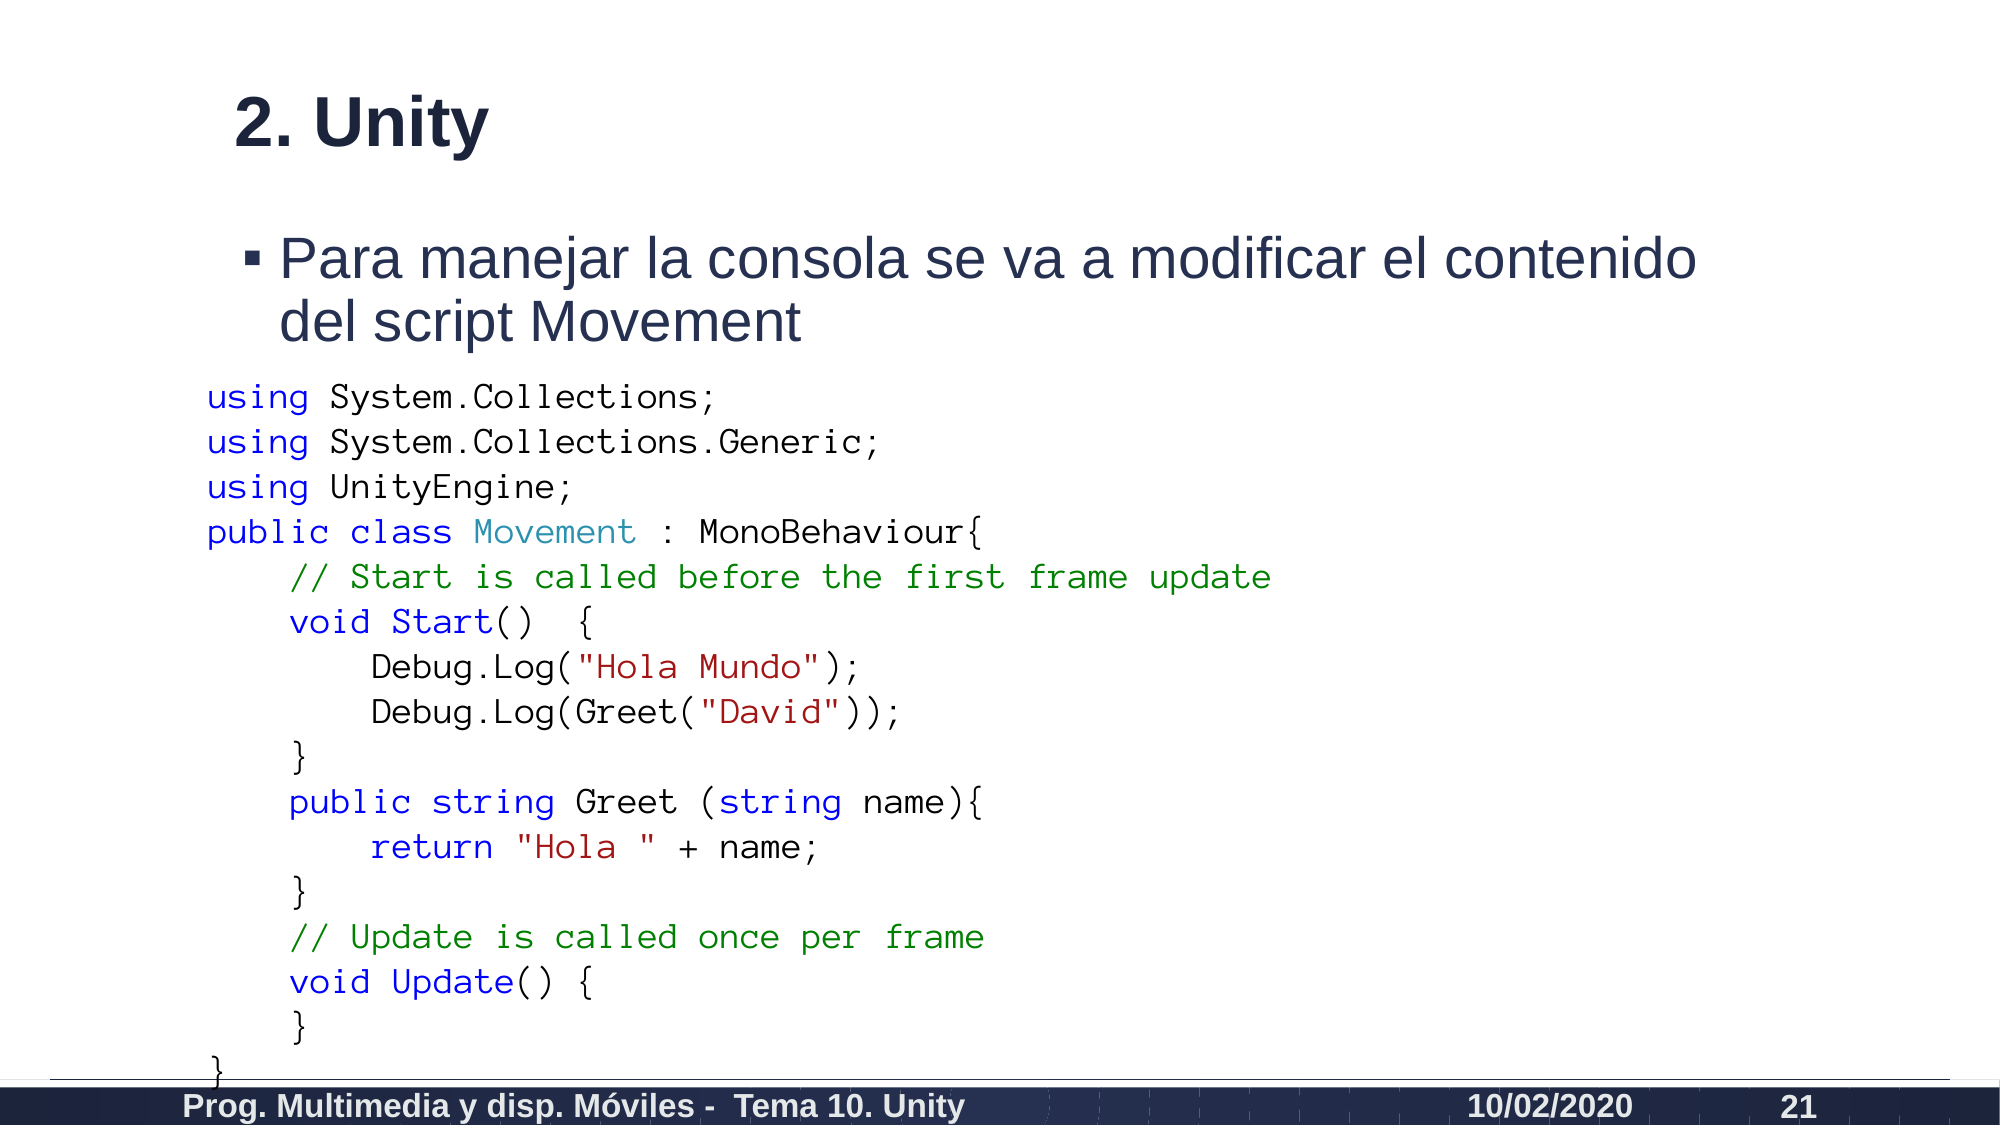

# 2. Unity
Para manejar la consola se va a modificar el contenido del script Movement
using System.Collections;
using System.Collections.Generic;
using UnityEngine;
public class Movement : MonoBehaviour{
    // Start is called before the first frame update
    void Start()  {
        Debug.Log("Hola Mundo");
        Debug.Log(Greet("David"));
    }
    public string Greet (string name){
        return "Hola " + name;
    }
    // Update is called once per frame
    void Update() {
    }
}
Prog. Multimedia y disp. Móviles -  Tema 10. Unity
10/02/2020
21